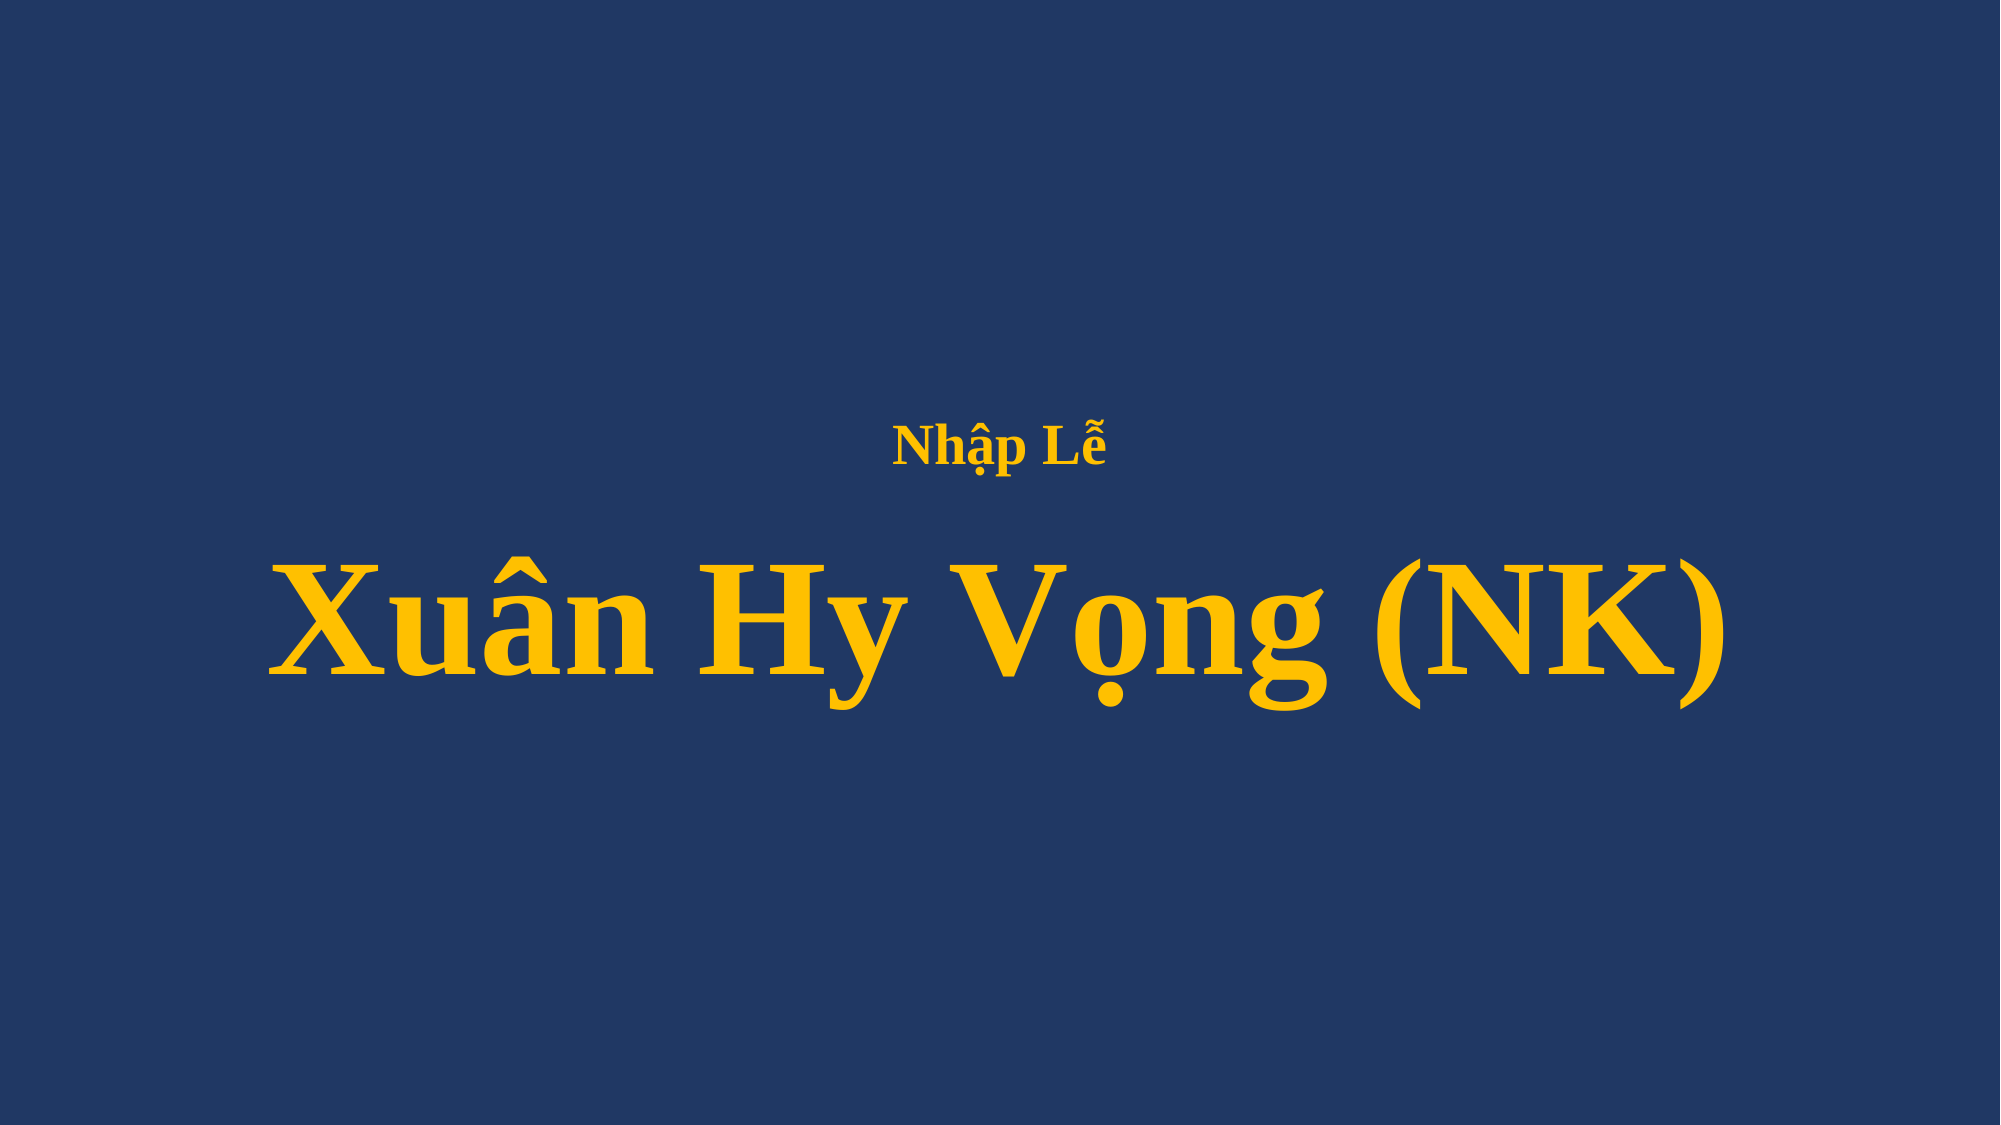

# Nhập Lễ Xuân Hy Vọng (NK)